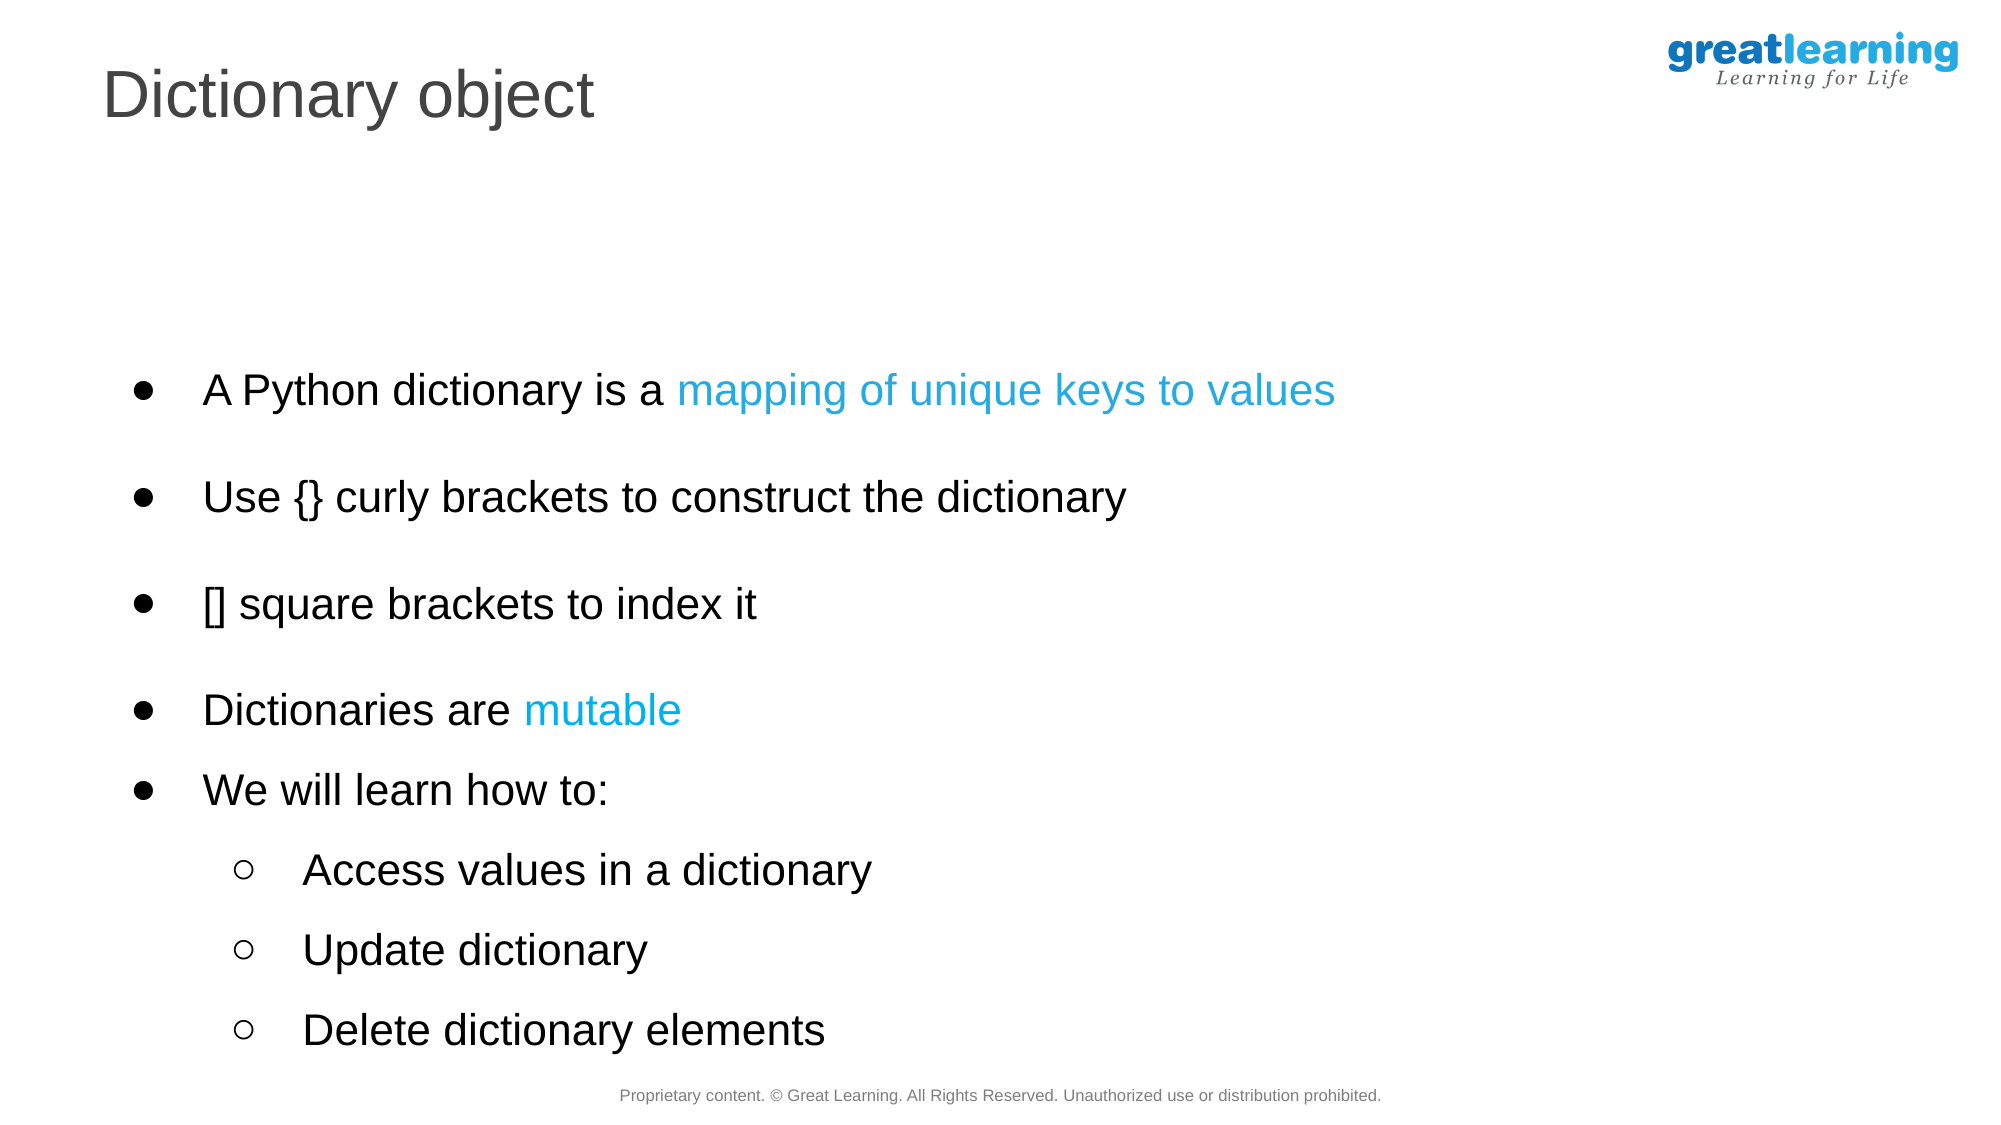

Dictionary object
A Python dictionary is a mapping of unique keys to values
Use {} curly brackets to construct the dictionary
[] square brackets to index it
Dictionaries are mutable
We will learn how to:
Access values in a dictionary
Update dictionary
Delete dictionary elements